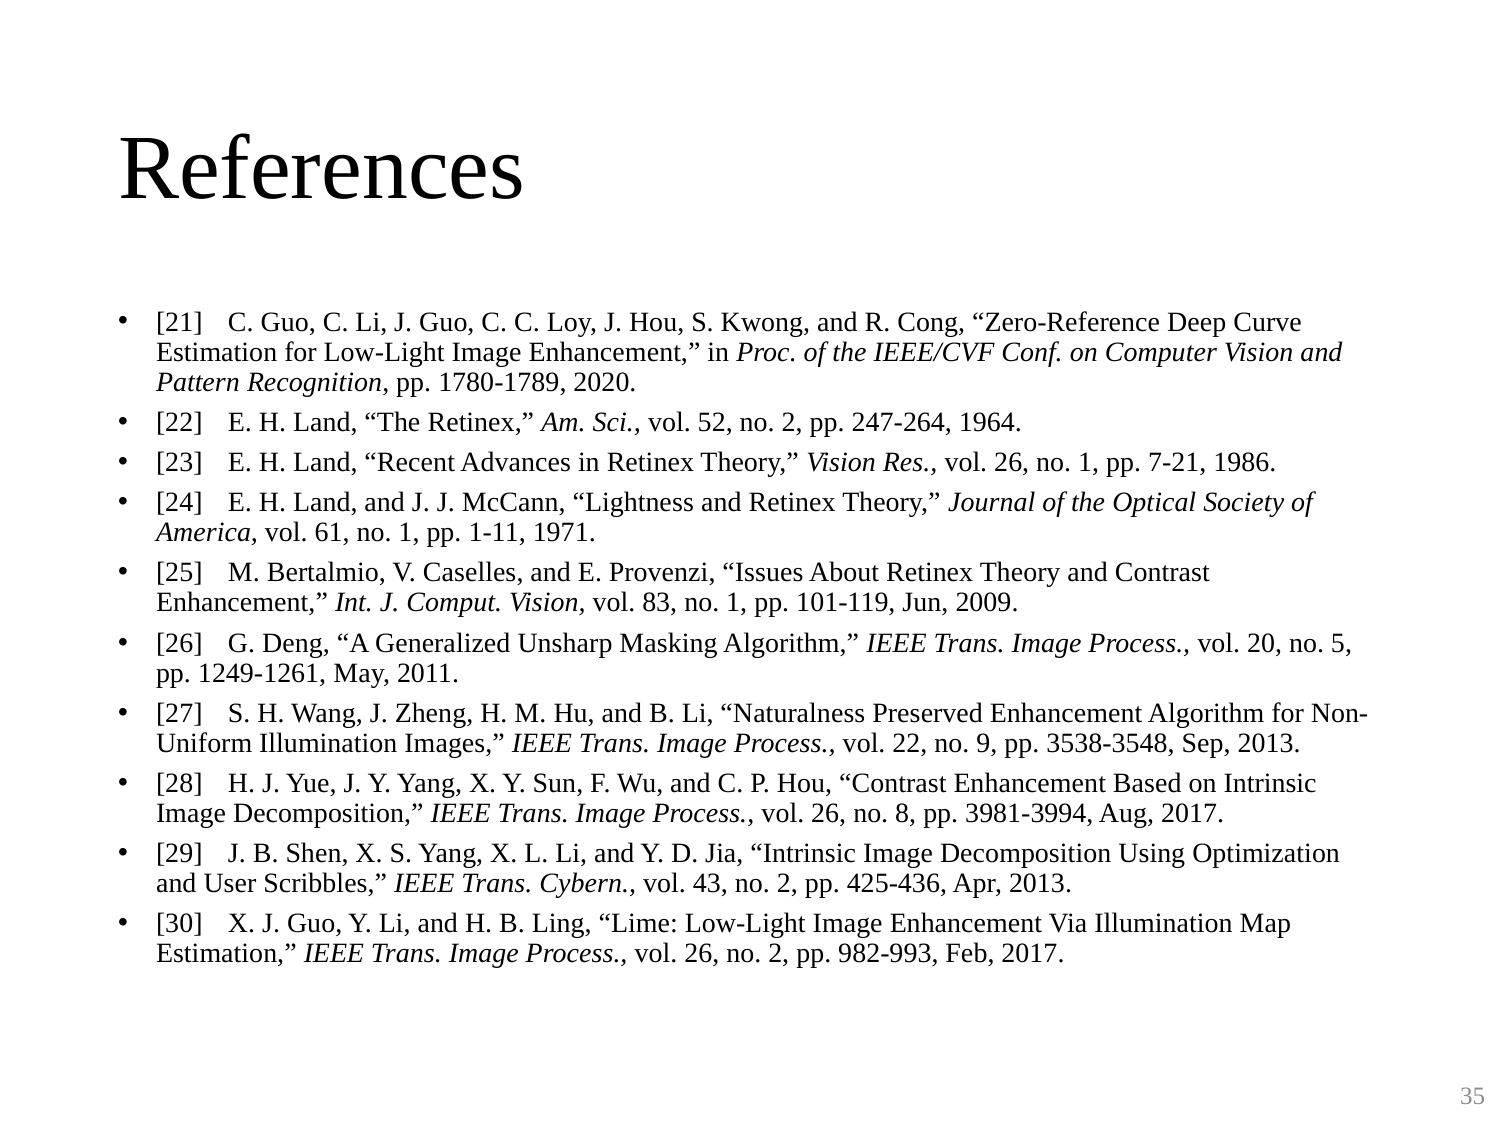

# References
[21]	C. Guo, C. Li, J. Guo, C. C. Loy, J. Hou, S. Kwong, and R. Cong, “Zero-Reference Deep Curve Estimation for Low-Light Image Enhancement,” in Proc. of the IEEE/CVF Conf. on Computer Vision and Pattern Recognition, pp. 1780-1789, 2020.
[22]	E. H. Land, “The Retinex,” Am. Sci., vol. 52, no. 2, pp. 247-264, 1964.
[23]	E. H. Land, “Recent Advances in Retinex Theory,” Vision Res., vol. 26, no. 1, pp. 7-21, 1986.
[24]	E. H. Land, and J. J. McCann, “Lightness and Retinex Theory,” Journal of the Optical Society of America, vol. 61, no. 1, pp. 1-11, 1971.
[25]	M. Bertalmio, V. Caselles, and E. Provenzi, “Issues About Retinex Theory and Contrast Enhancement,” Int. J. Comput. Vision, vol. 83, no. 1, pp. 101-119, Jun, 2009.
[26]	G. Deng, “A Generalized Unsharp Masking Algorithm,” IEEE Trans. Image Process., vol. 20, no. 5, pp. 1249-1261, May, 2011.
[27]	S. H. Wang, J. Zheng, H. M. Hu, and B. Li, “Naturalness Preserved Enhancement Algorithm for Non-Uniform Illumination Images,” IEEE Trans. Image Process., vol. 22, no. 9, pp. 3538-3548, Sep, 2013.
[28]	H. J. Yue, J. Y. Yang, X. Y. Sun, F. Wu, and C. P. Hou, “Contrast Enhancement Based on Intrinsic Image Decomposition,” IEEE Trans. Image Process., vol. 26, no. 8, pp. 3981-3994, Aug, 2017.
[29]	J. B. Shen, X. S. Yang, X. L. Li, and Y. D. Jia, “Intrinsic Image Decomposition Using Optimization and User Scribbles,” IEEE Trans. Cybern., vol. 43, no. 2, pp. 425-436, Apr, 2013.
[30]	X. J. Guo, Y. Li, and H. B. Ling, “Lime: Low-Light Image Enhancement Via Illumination Map Estimation,” IEEE Trans. Image Process., vol. 26, no. 2, pp. 982-993, Feb, 2017.
35